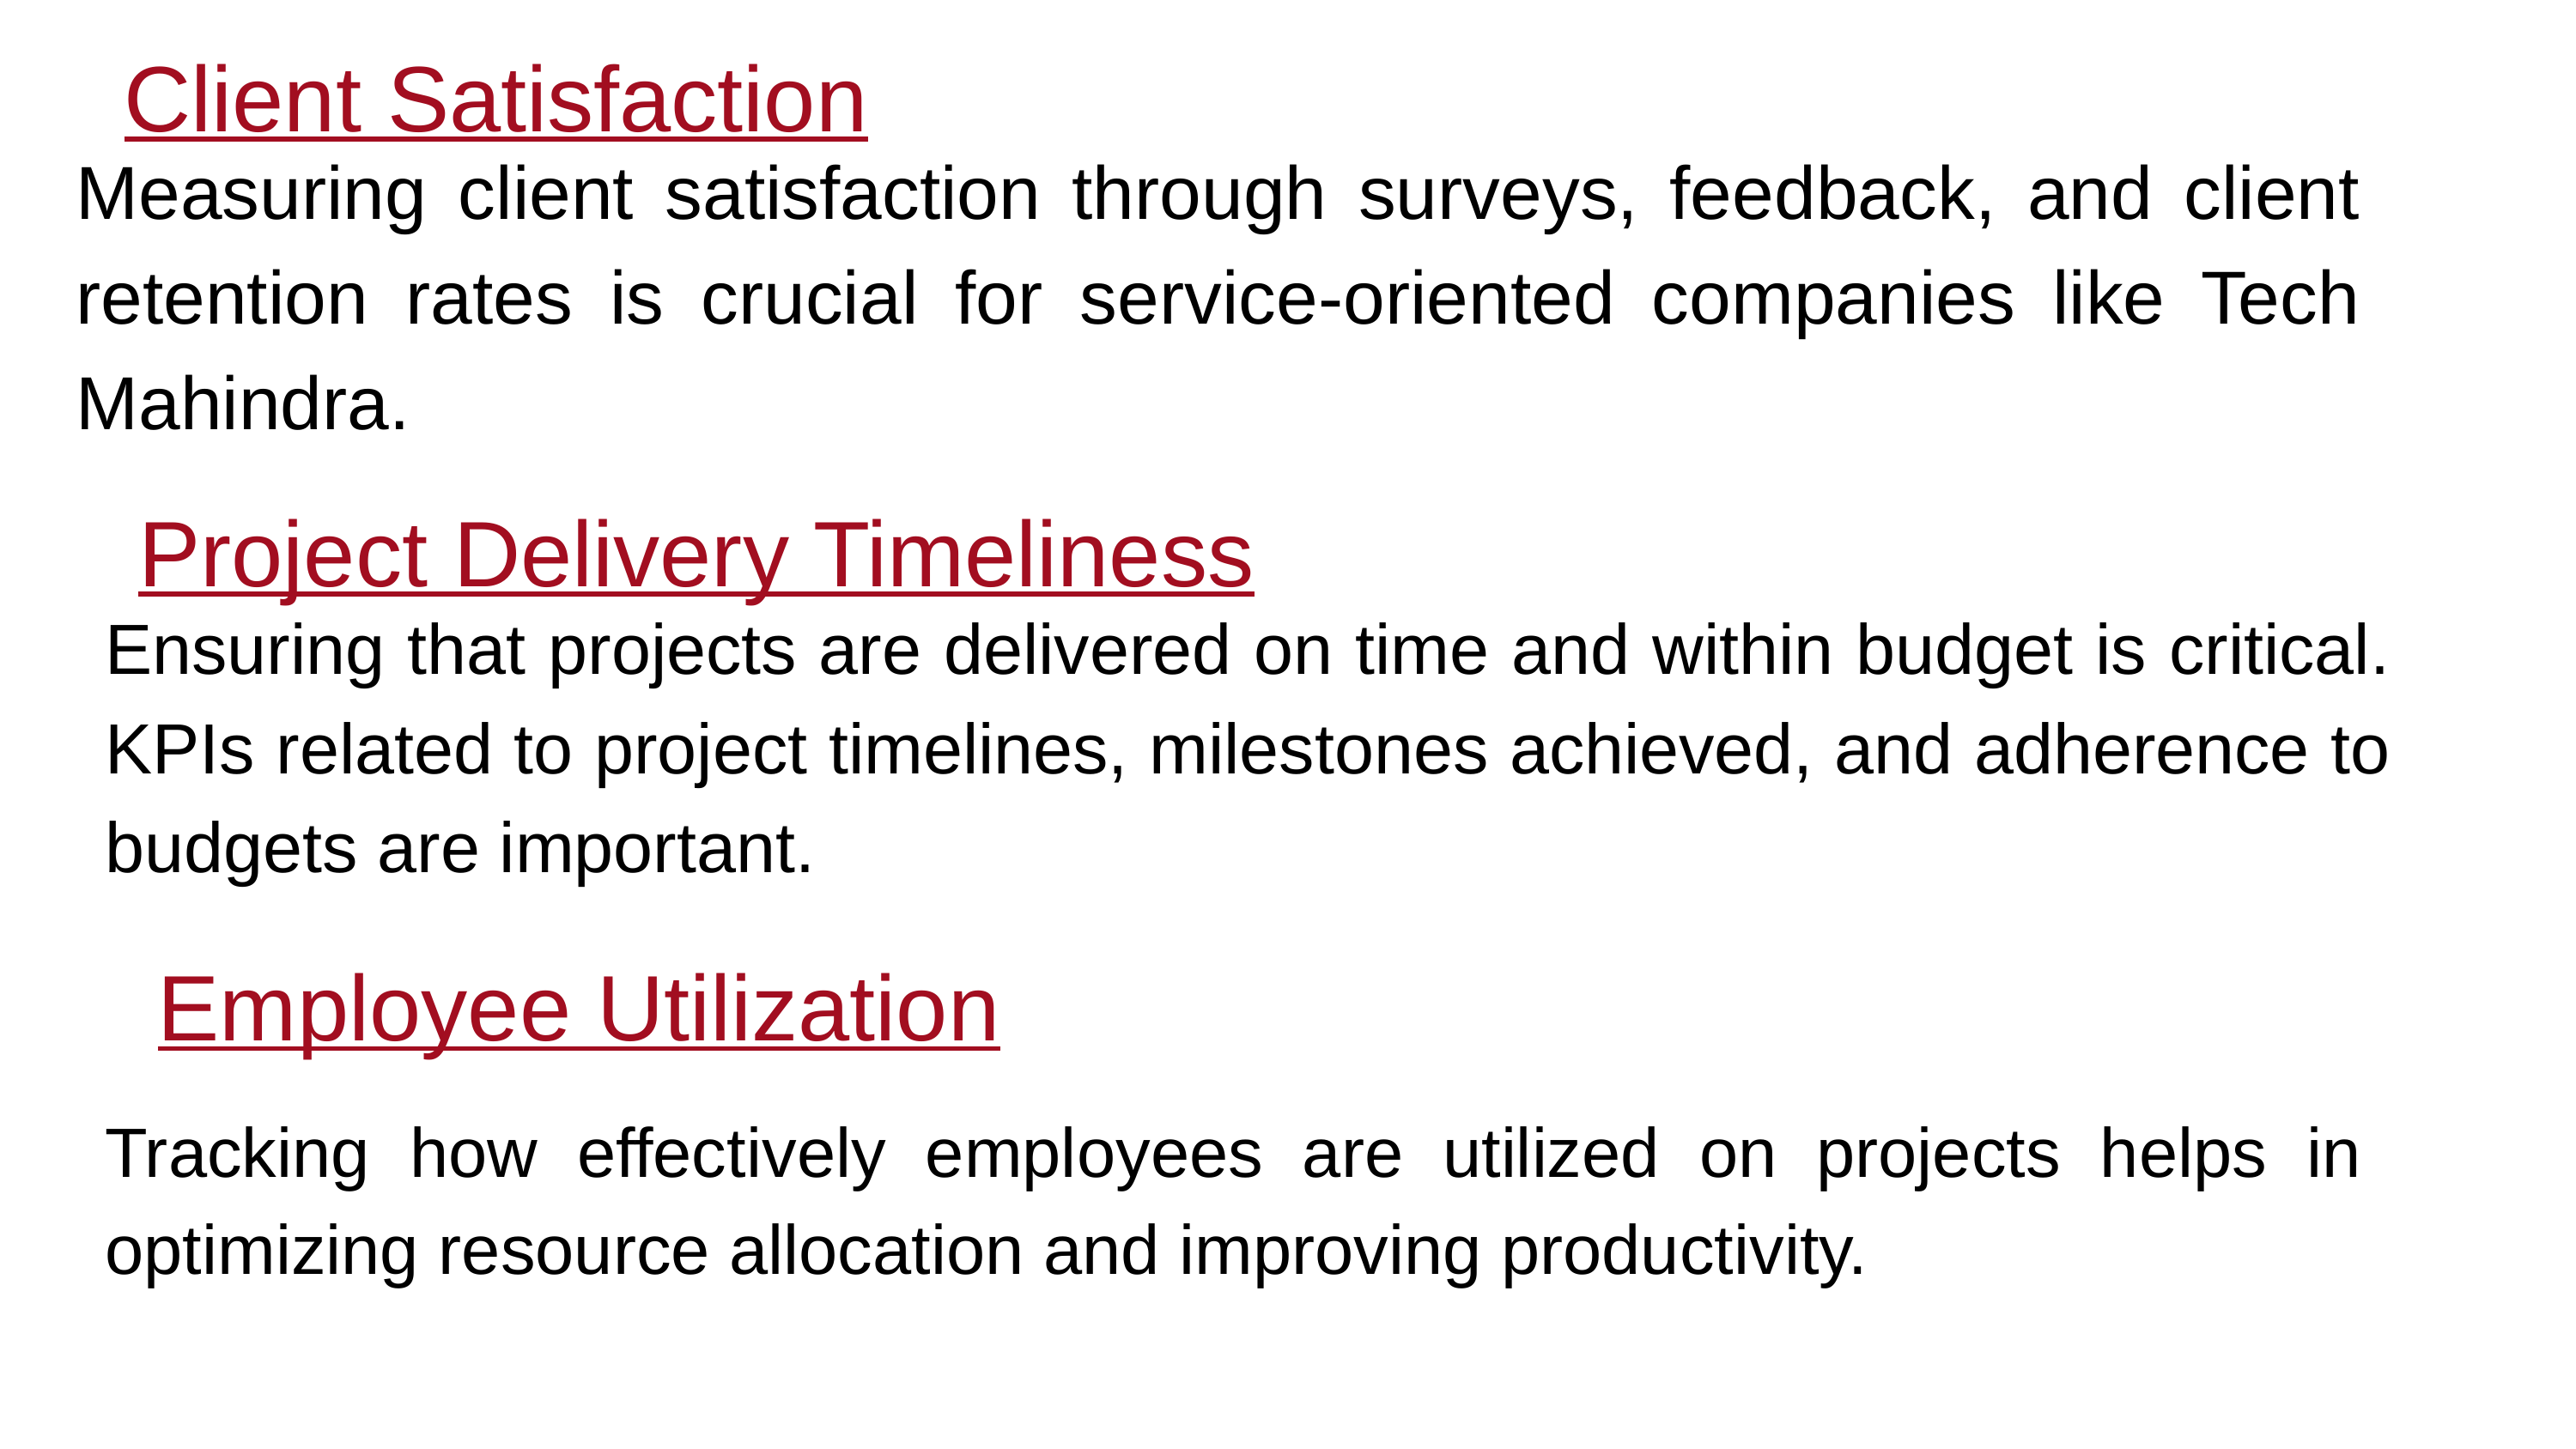

Client Satisfaction
Measuring client satisfaction through surveys, feedback, and client retention rates is crucial for service-oriented companies like Tech Mahindra.
Project Delivery Timeliness
Ensuring that projects are delivered on time and within budget is critical. KPIs related to project timelines, milestones achieved, and adherence to budgets are important.
Employee Utilization
Tracking how effectively employees are utilized on projects helps in optimizing resource allocation and improving productivity.